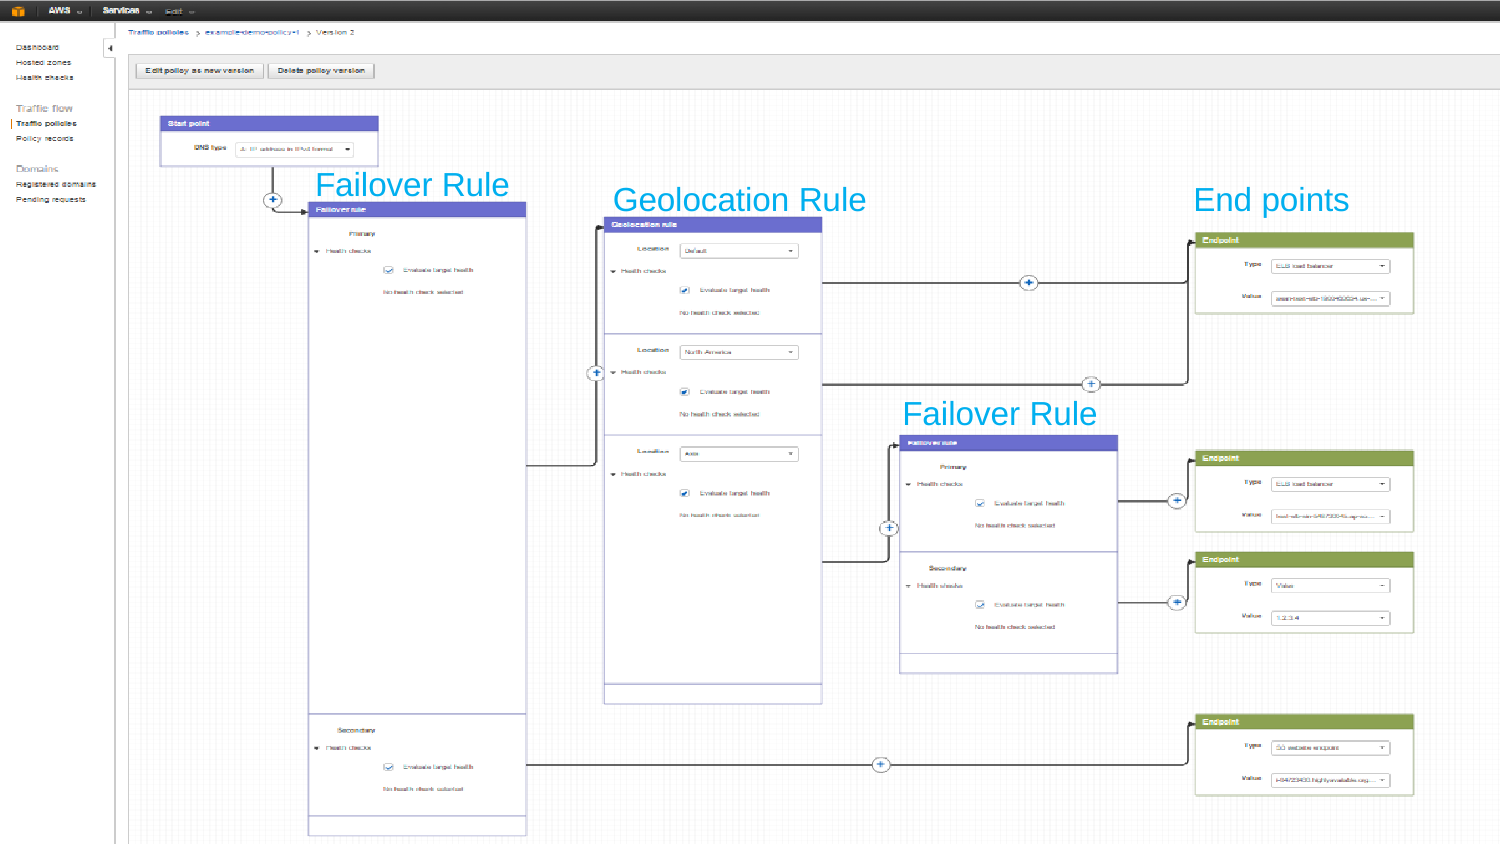

Example	of	an	advanced	policy
Failover Rule
Geolocation Rule
End points
Failover Rule